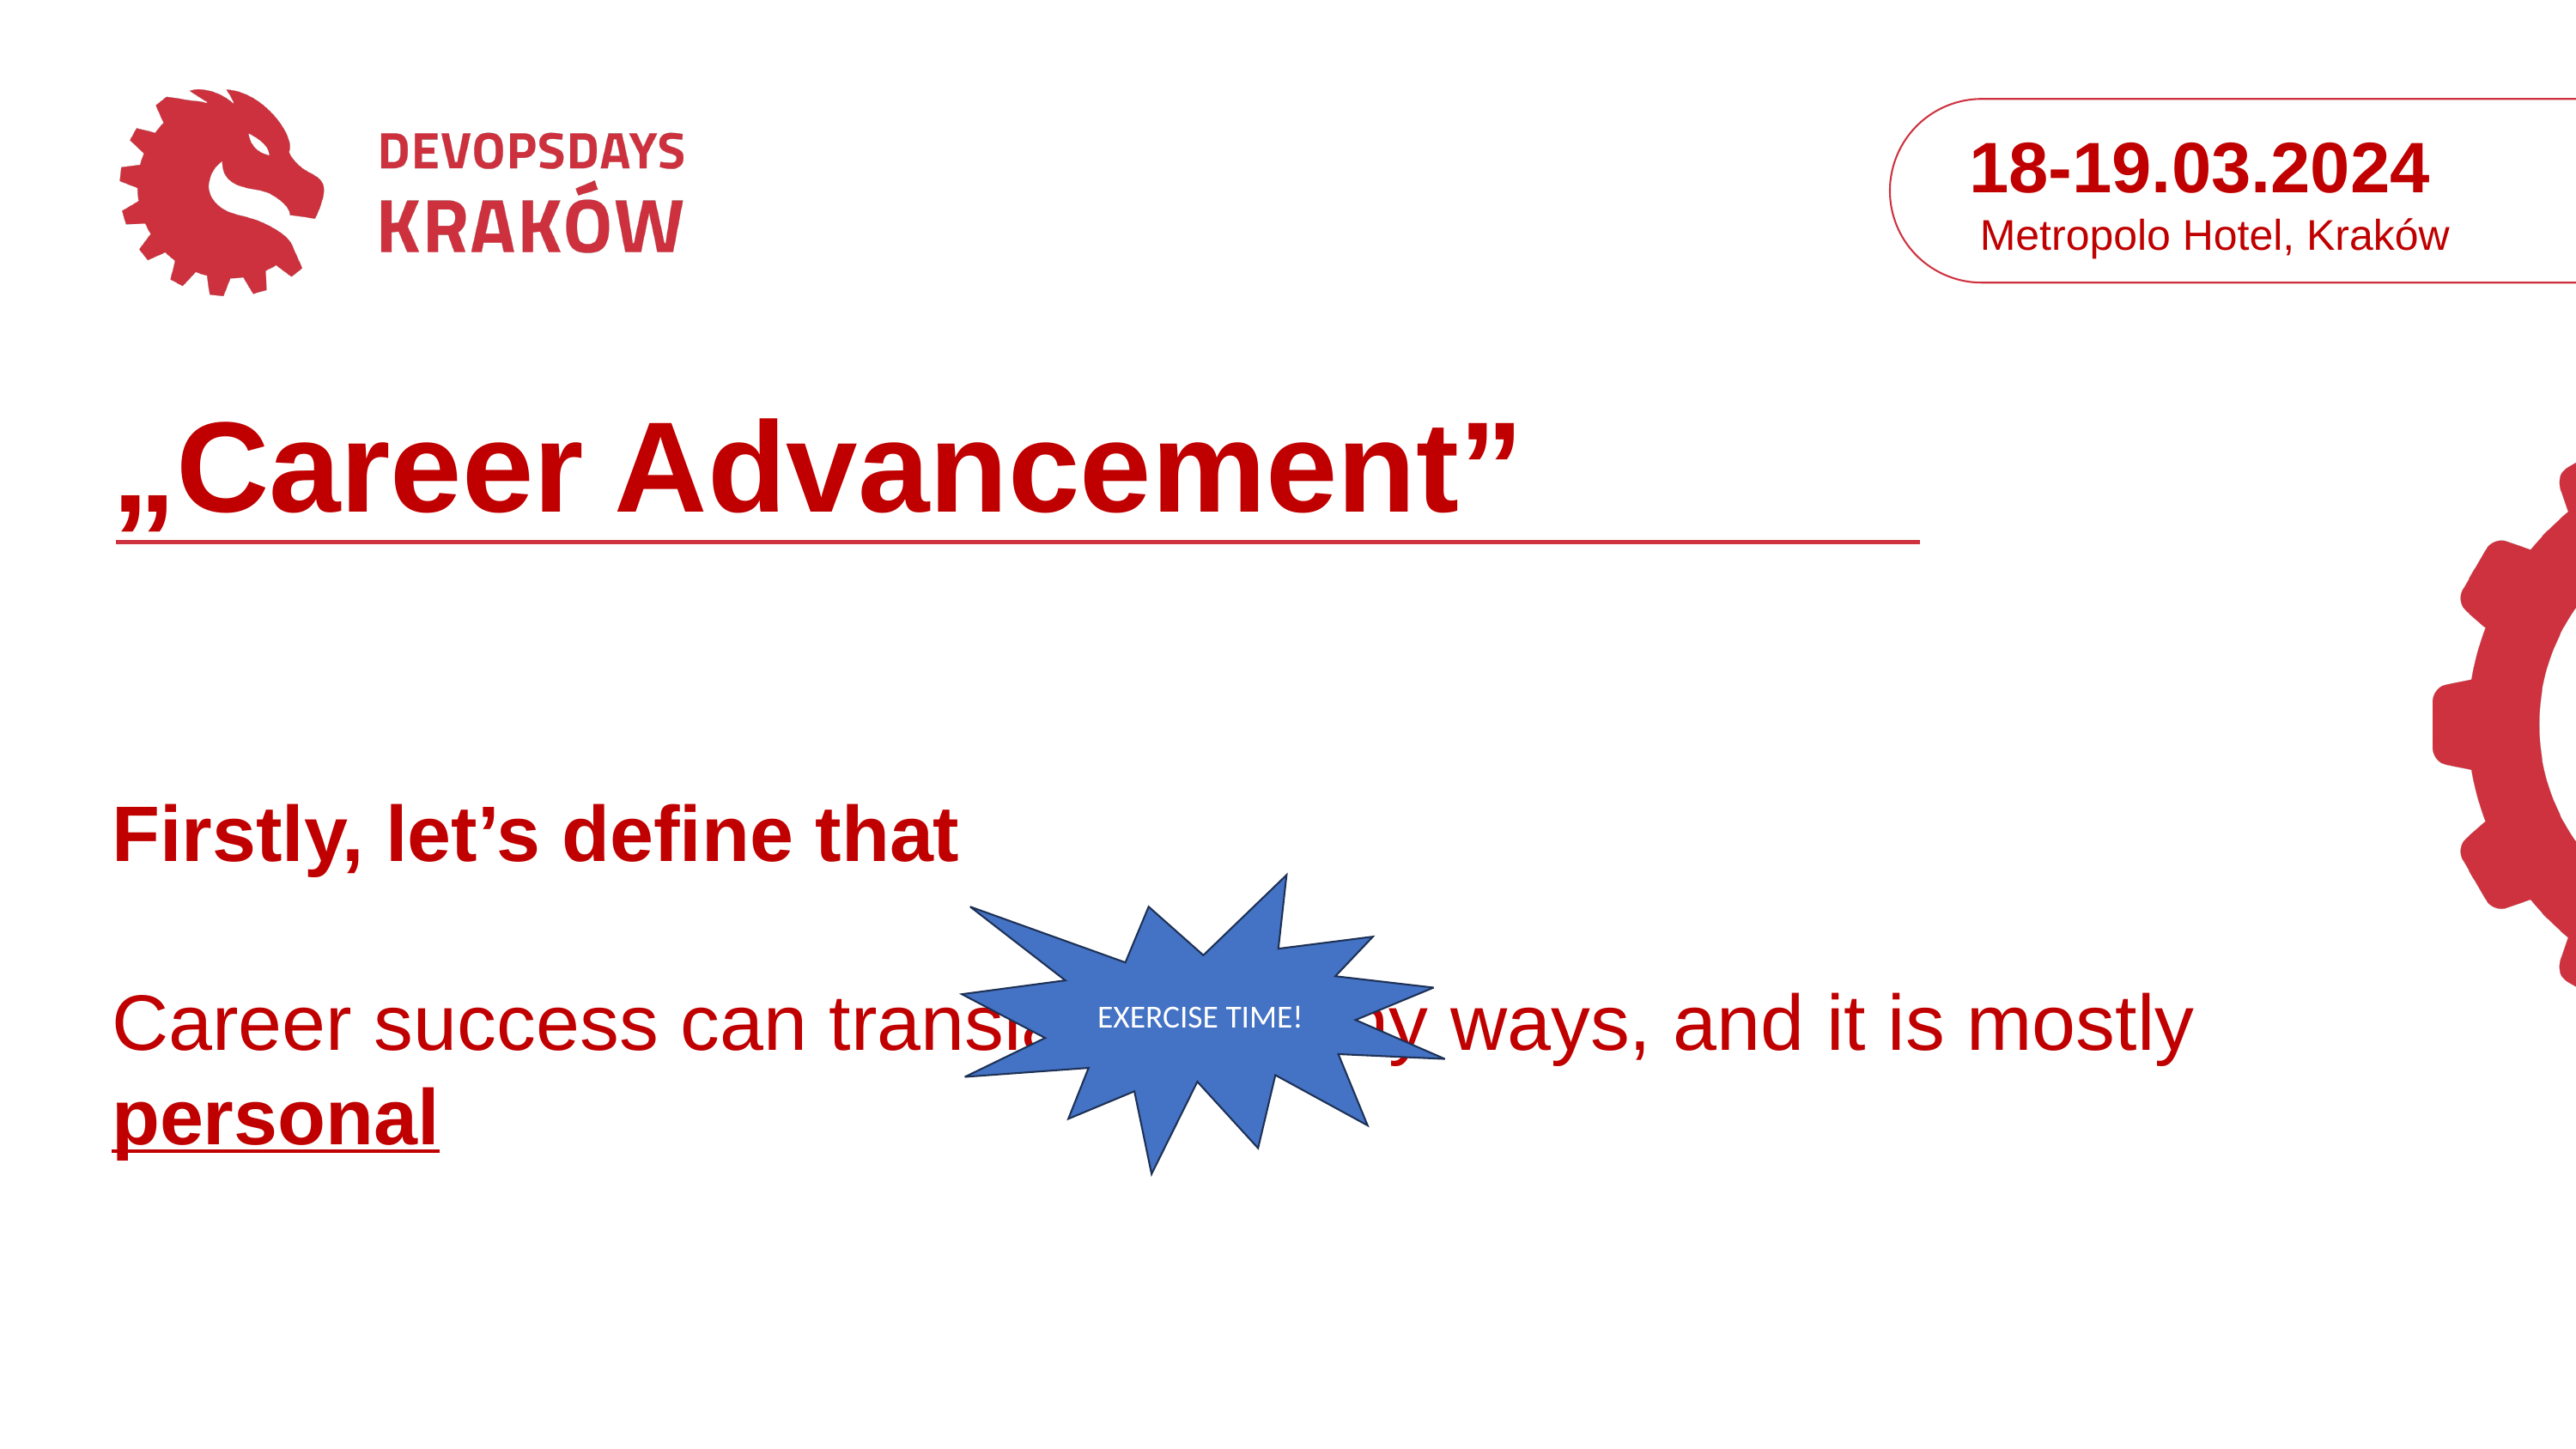

„Career Advancement”
Firstly, let’s define that
Career success can translate in many ways, and it is mostly personal
EXERCISE TIME!